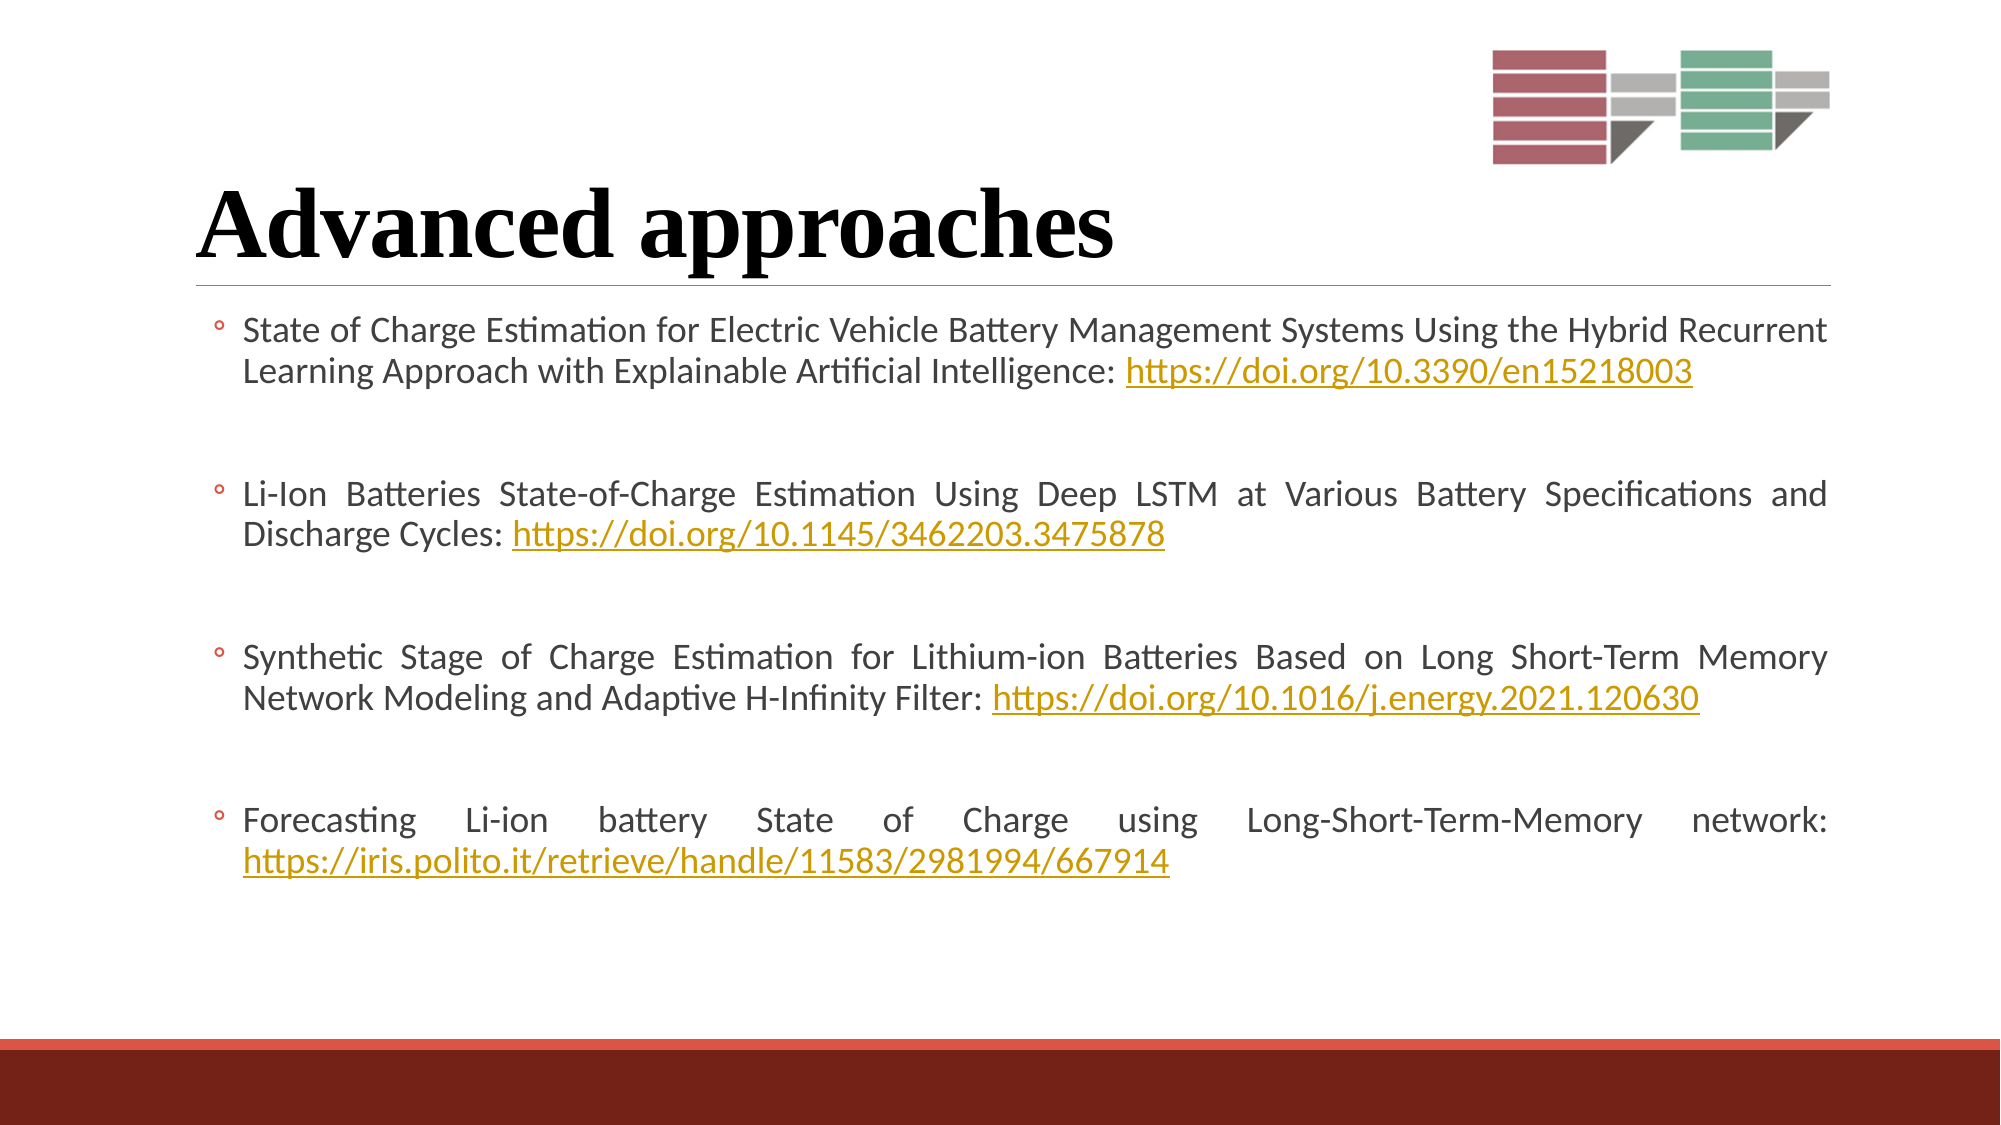

# Advanced approaches
State of Charge Estimation for Electric Vehicle Battery Management Systems Using the Hybrid Recurrent Learning Approach with Explainable Artificial Intelligence: https://doi.org/10.3390/en15218003

Li-Ion Batteries State-of-Charge Estimation Using Deep LSTM at Various Battery Specifications and Discharge Cycles: https://doi.org/10.1145/3462203.3475878

Synthetic Stage of Charge Estimation for Lithium-ion Batteries Based on Long Short-Term Memory Network Modeling and Adaptive H-Infinity Filter: https://doi.org/10.1016/j.energy.2021.120630

Forecasting Li-ion battery State of Charge using Long-Short-Term-Memory network: https://iris.polito.it/retrieve/handle/11583/2981994/667914